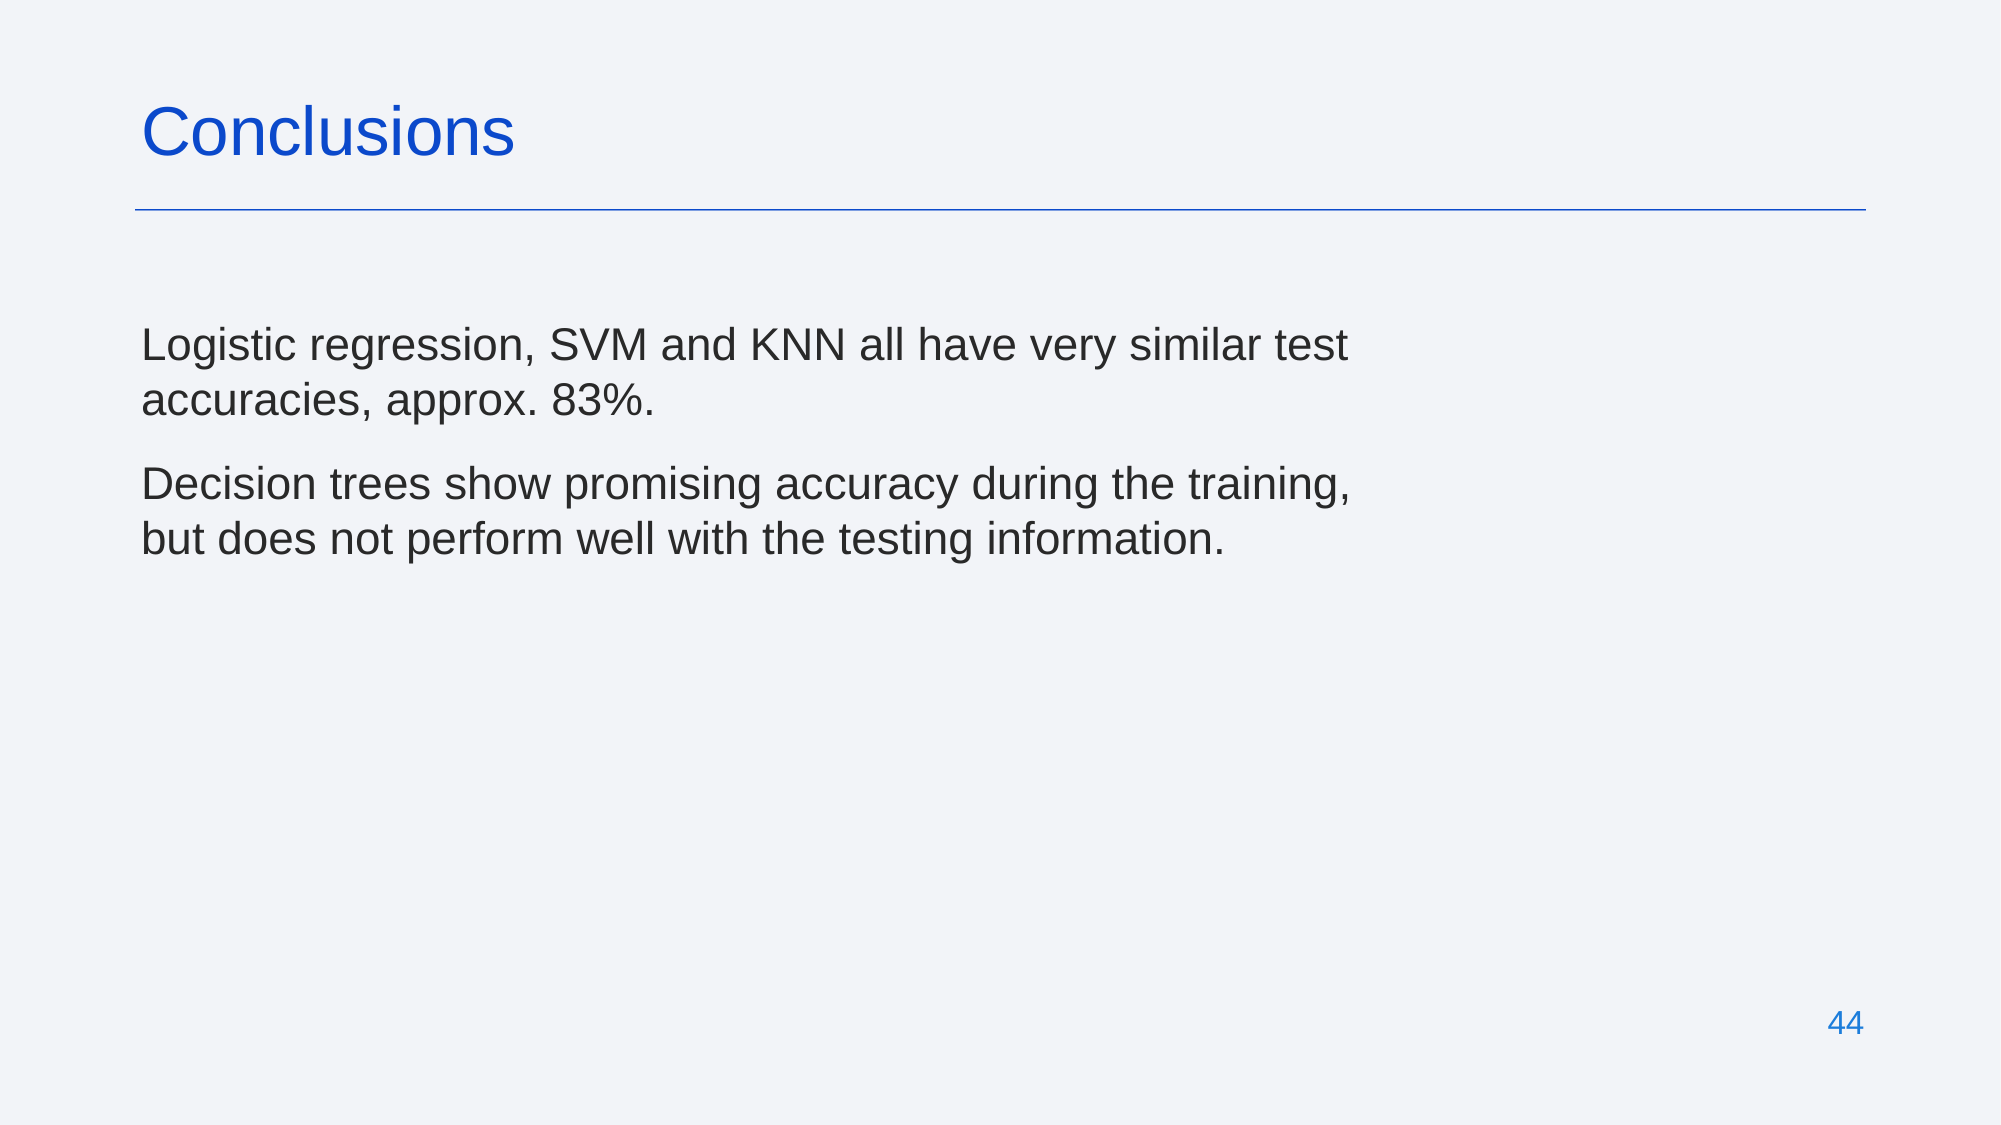

Conclusions
Logistic regression, SVM and KNN all have very similar test accuracies, approx. 83%.
Decision trees show promising accuracy during the training, but does not perform well with the testing information.

44